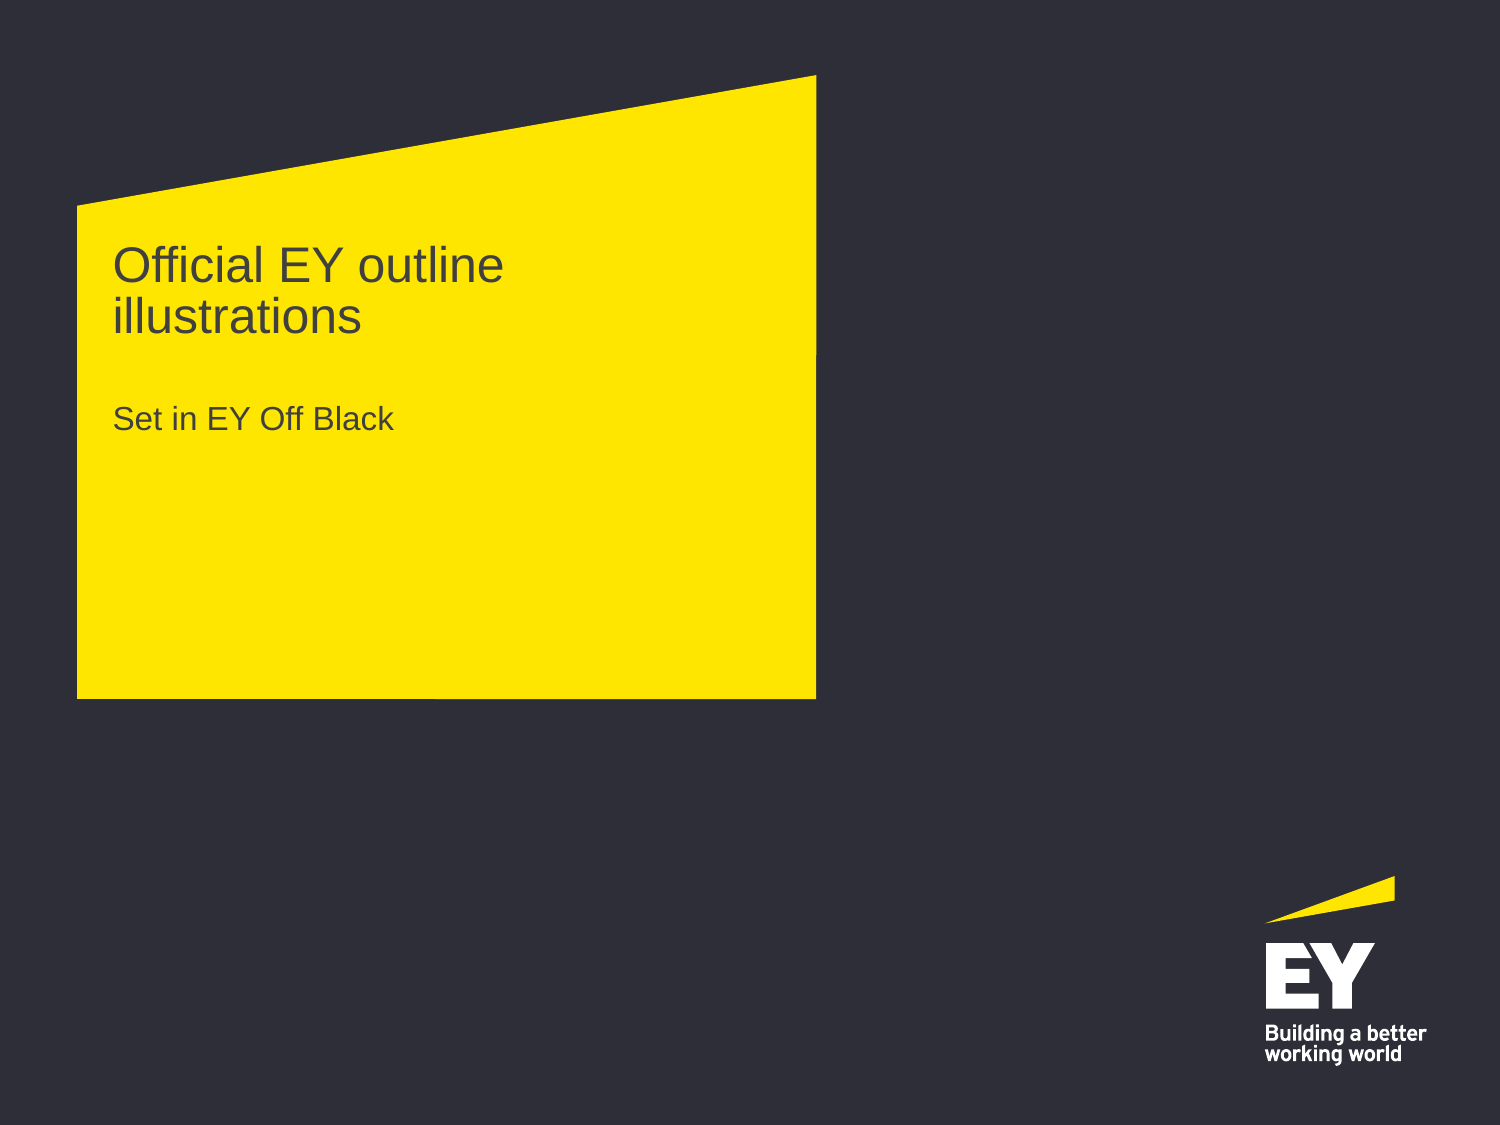

# Official EY outline illustrations
Set in EY Off Black